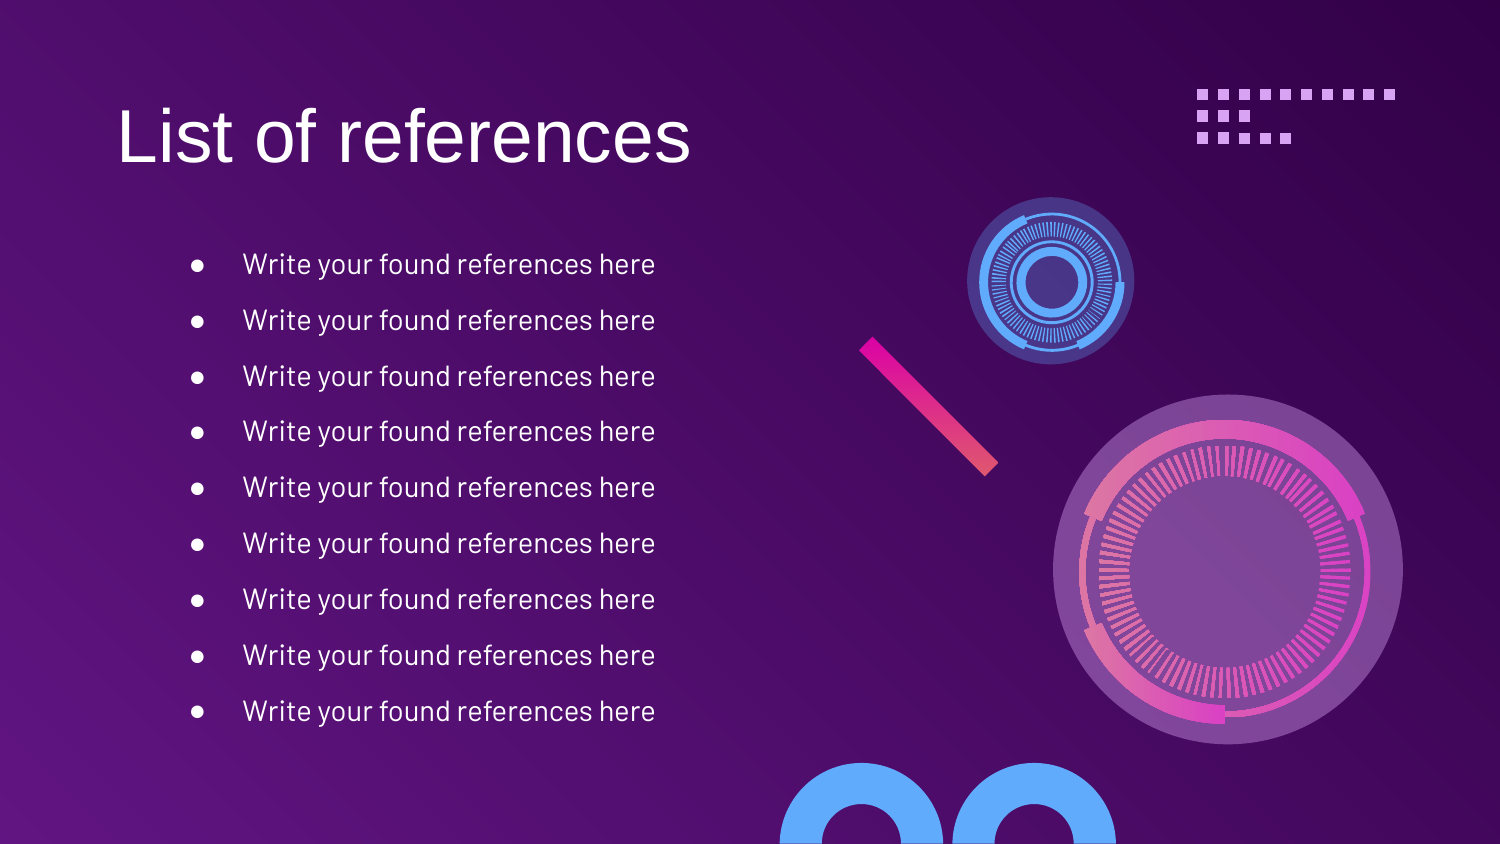

# List of references

Write your found references here
Write your found references here
Write your found references here
Write your found references here
Write your found references here
Write your found references here
Write your found references here
Write your found references here
Write your found references here